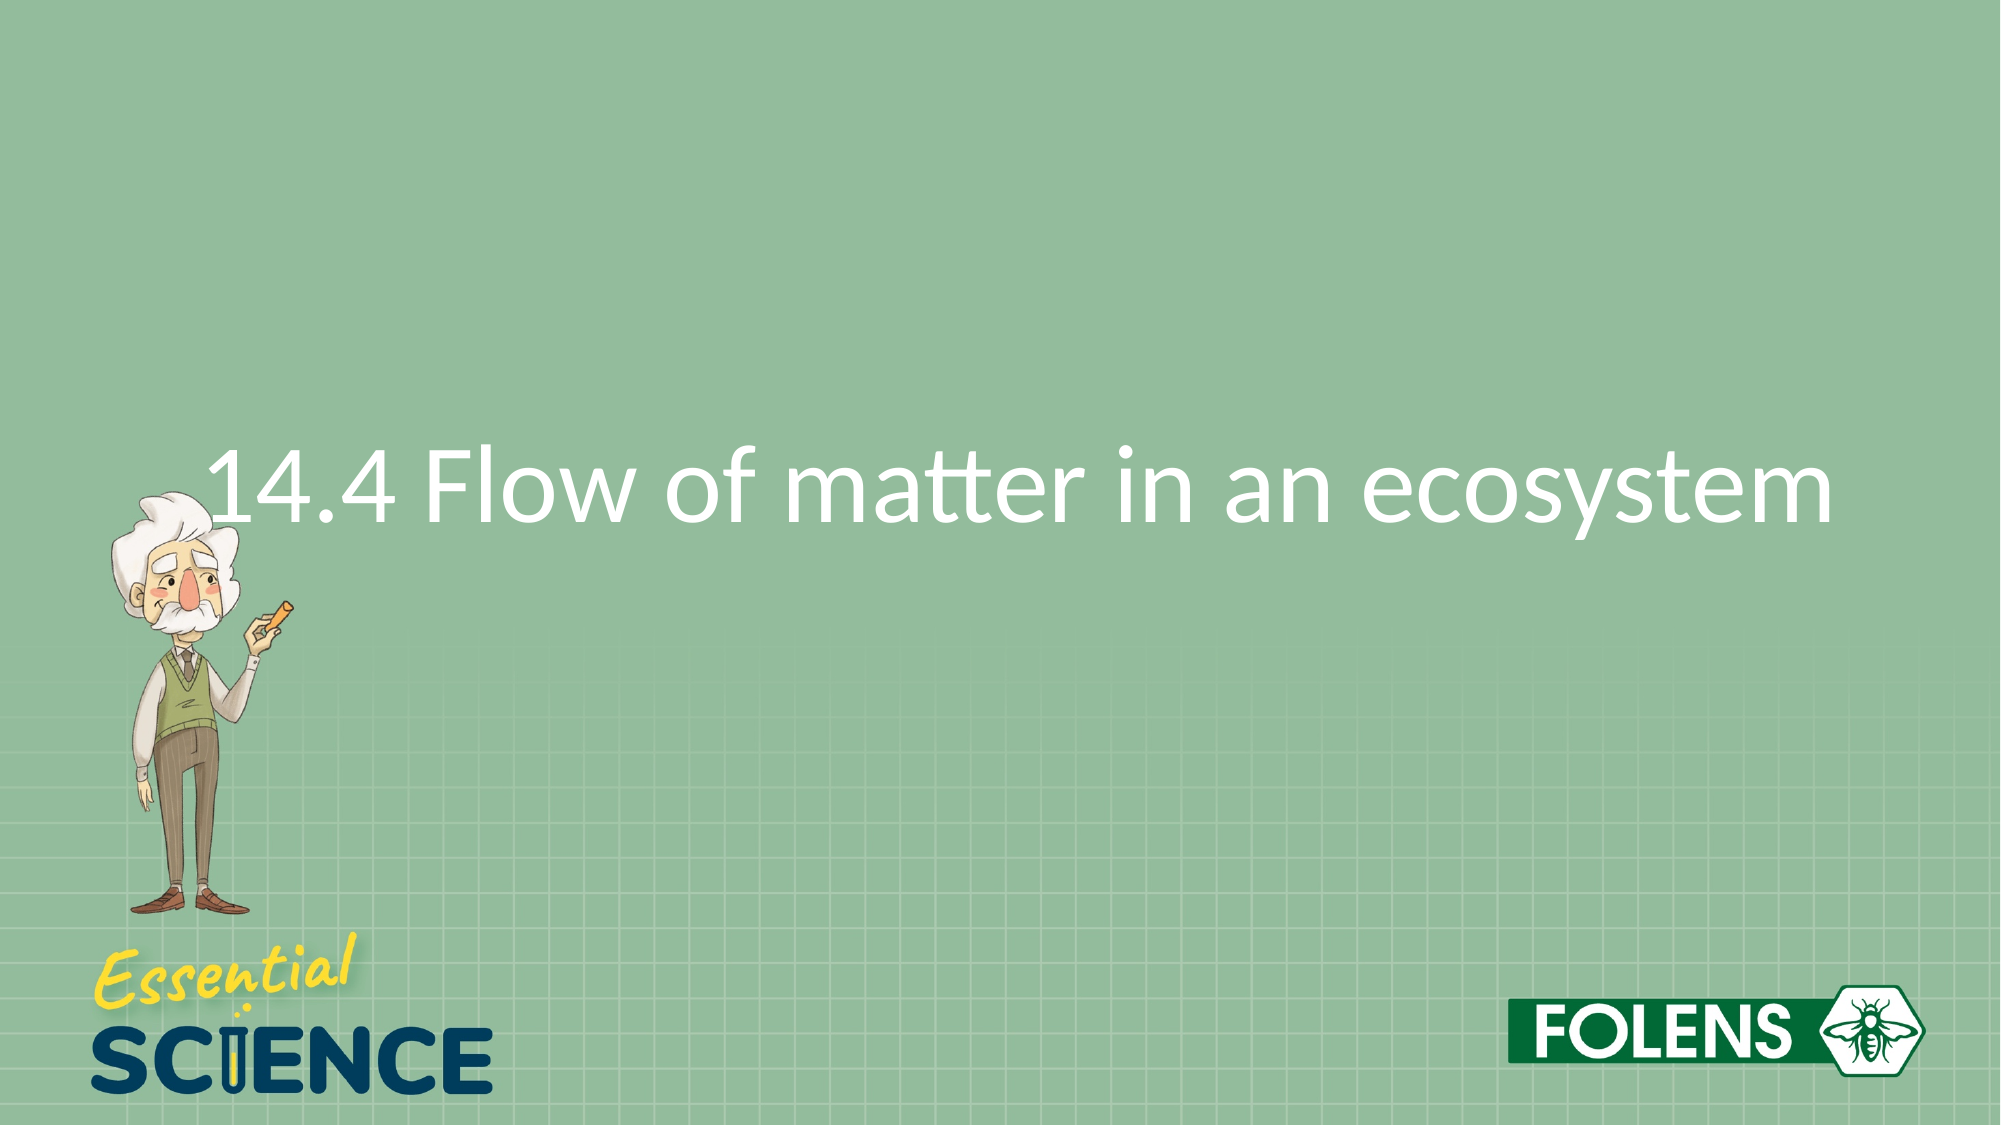

# 14.4 Flow of matter in an ecosystem